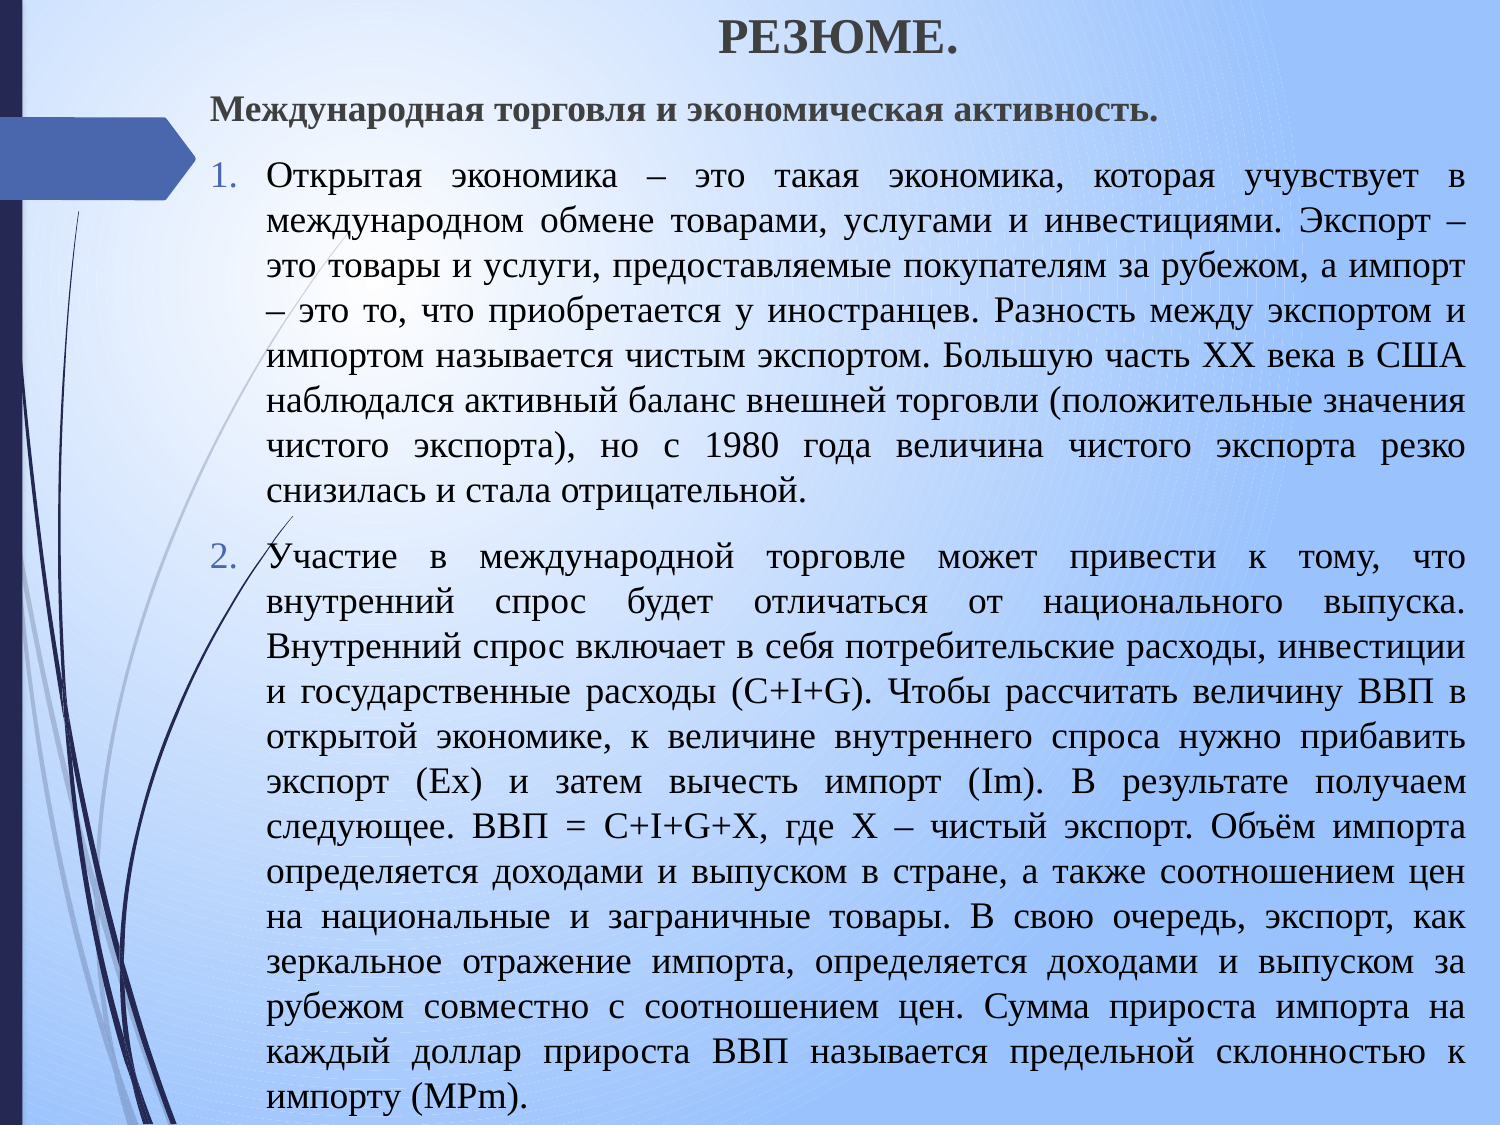

РЕЗЮМЕ.
Международная торговля и экономическая активность.
Открытая экономика – это такая экономика, которая учувствует в международном обмене товарами, услугами и инвестициями. Экспорт – это товары и услуги, предоставляемые покупателям за рубежом, а импорт – это то, что приобретается у иностранцев. Разность между экспортом и импортом называется чистым экспортом. Большую часть ХХ века в США наблюдался активный баланс внешней торговли (положительные значения чистого экспорта), но с 1980 года величина чистого экспорта резко снизилась и стала отрицательной.
Участие в международной торговле может привести к тому, что внутренний спрос будет отличаться от национального выпуска. Внутренний спрос включает в себя потребительские расходы, инвестиции и государственные расходы (С+I+G). Чтобы рассчитать величину ВВП в открытой экономике, к величине внутреннего спроса нужно прибавить экспорт (Ex) и затем вычесть импорт (Im). В результате получаем следующее. ВВП = C+I+G+X, где Х – чистый экспорт. Объём импорта определяется доходами и выпуском в стране, а также соотношением цен на национальные и заграничные товары. В свою очередь, экспорт, как зеркальное отражение импорта, определяется доходами и выпуском за рубежом совместно с соотношением цен. Сумма прироста импорта на каждый доллар прироста ВВП называется предельной склонностью к импорту (MPm).